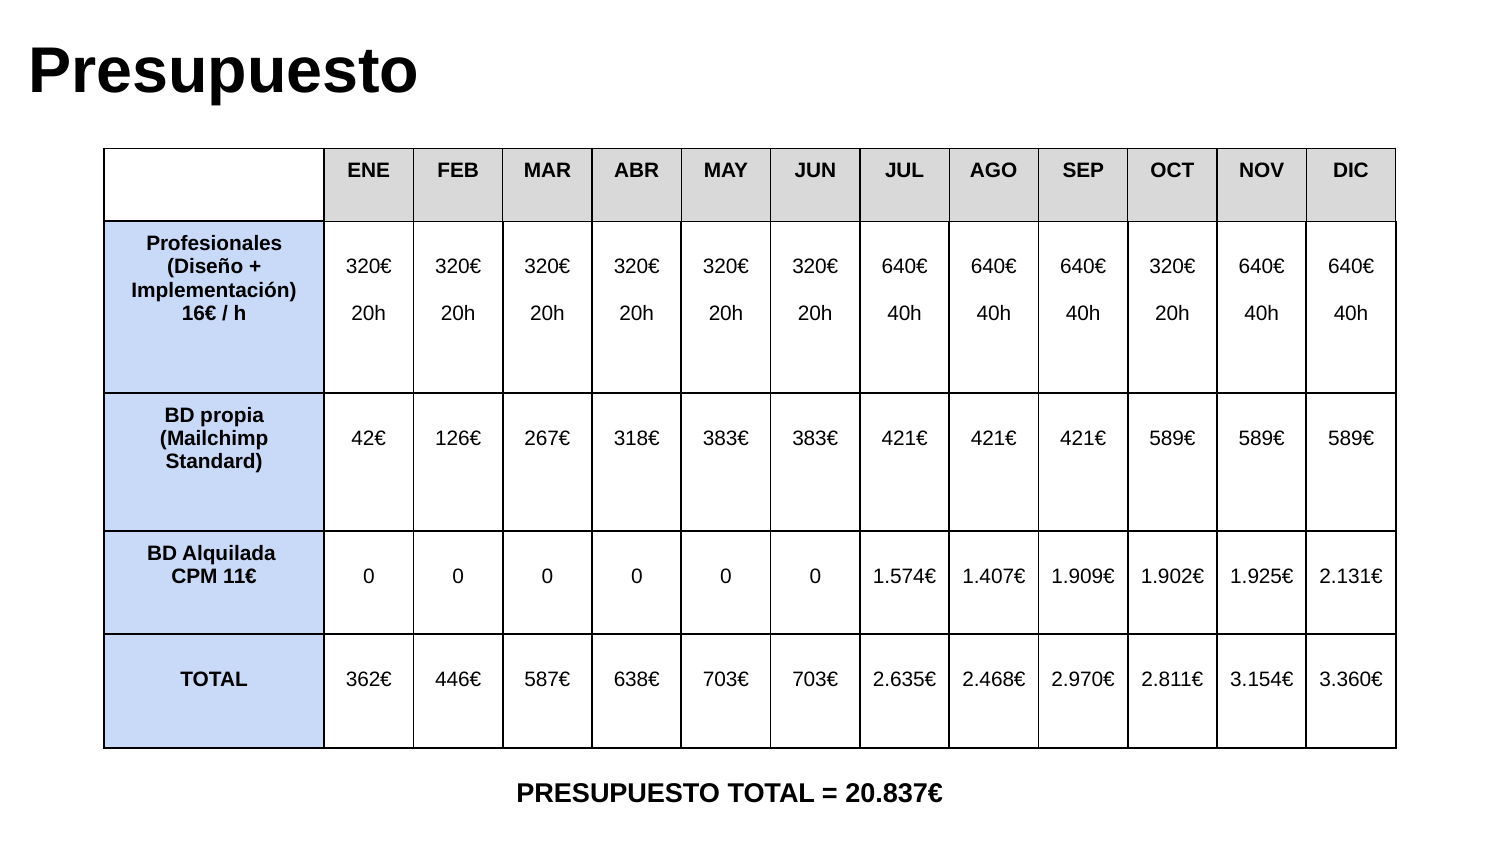

Presupuesto

|  | ENE | FEB | MAR | ABR | MAY | JUN | JUL | AGO | SEP | OCT | NOV | DIC |
| --- | --- | --- | --- | --- | --- | --- | --- | --- | --- | --- | --- | --- |
| Profesionales (Diseño + Implementación) 16€ / h | 320€ 20h | 320€ 20h | 320€ 20h | 320€ 20h | 320€ 20h | 320€ 20h | 640€ 40h | 640€ 40h | 640€ 40h | 320€ 20h | 640€ 40h | 640€ 40h |
| BD propia (Mailchimp Standard) | 42€ | 126€ | 267€ | 318€ | 383€ | 383€ | 421€ | 421€ | 421€ | 589€ | 589€ | 589€ |
| BD Alquilada CPM 11€ | 0 | 0 | 0 | 0 | 0 | 0 | 1.574€ | 1.407€ | 1.909€ | 1.902€ | 1.925€ | 2.131€ |
| TOTAL | 362€ | 446€ | 587€ | 638€ | 703€ | 703€ | 2.635€ | 2.468€ | 2.970€ | 2.811€ | 3.154€ | 3.360€ |
PRESUPUESTO TOTAL = 20.837€